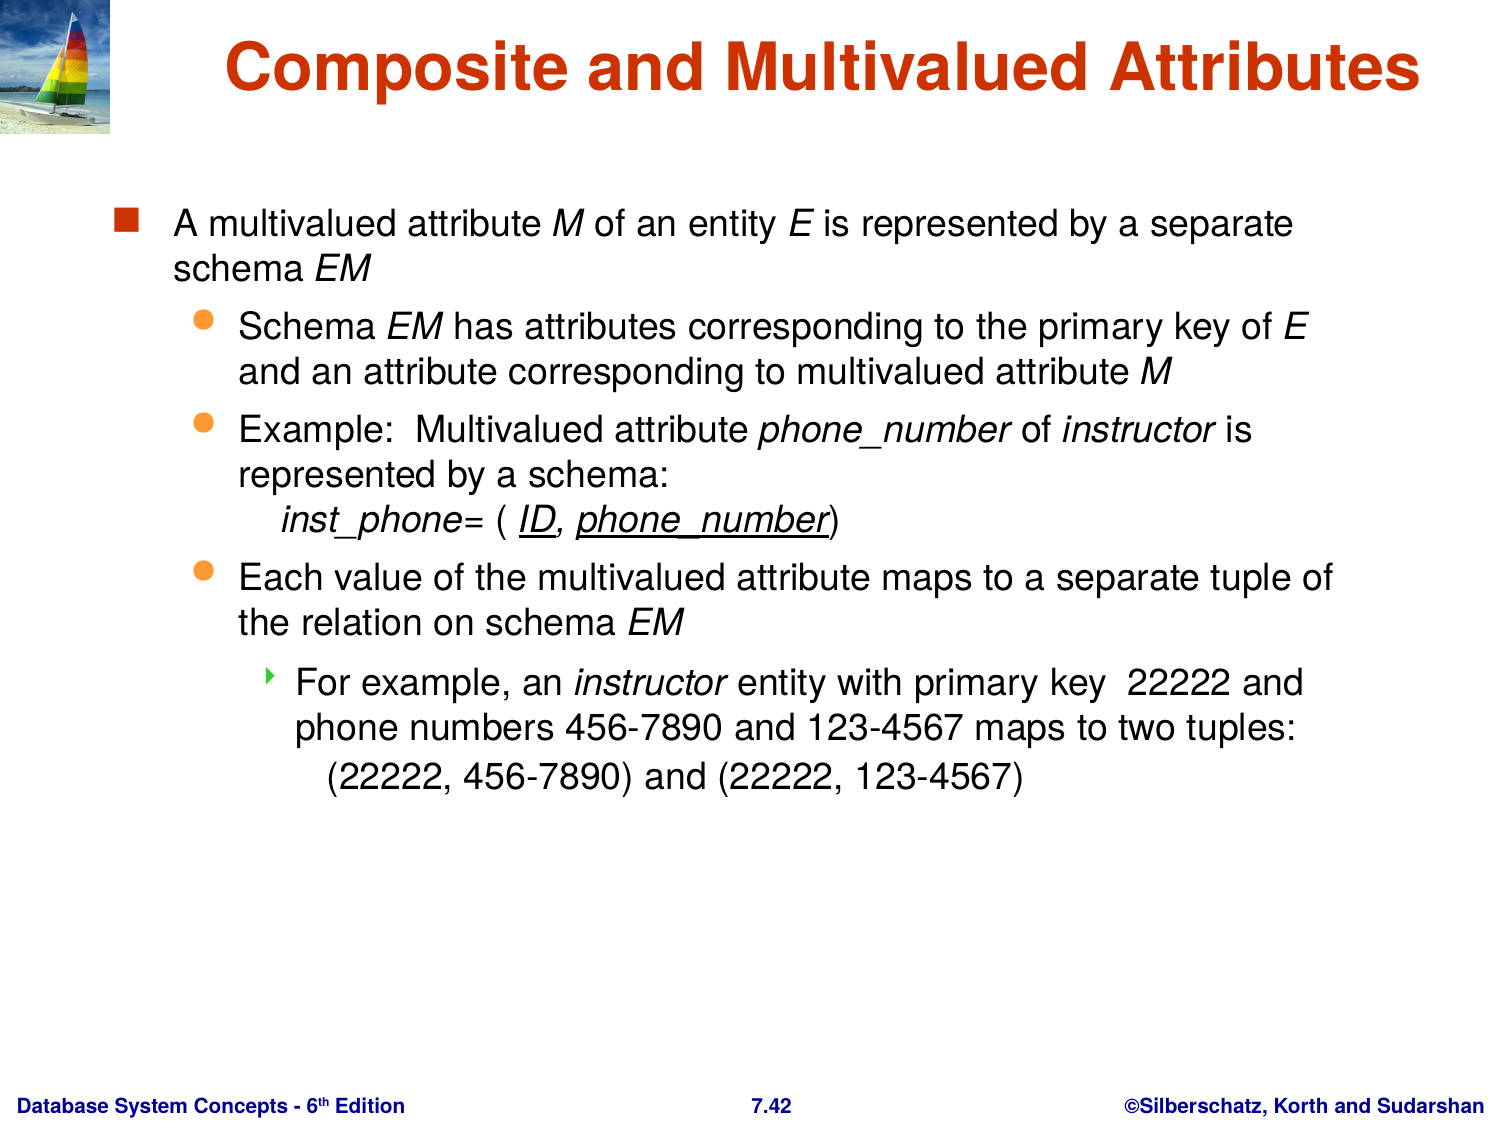

Composite and Multivalued Attributes
A multivalued attribute M of an entity E is represented by a separate schema EM
Schema EM has attributes corresponding to the primary key of E and an attribute corresponding to multivalued attribute M
Example:  Multivalued attribute phone_number of instructor is represented by a schema:
    inst_phone= ( ID, phone_number)
Each value of the multivalued attribute maps to a separate tuple of the relation on schema EM
For example, an instructor entity with primary key  22222 and phone numbers 456-7890 and 123-4567 maps to two tuples:
   (22222, 456-7890) and (22222, 123-4567)